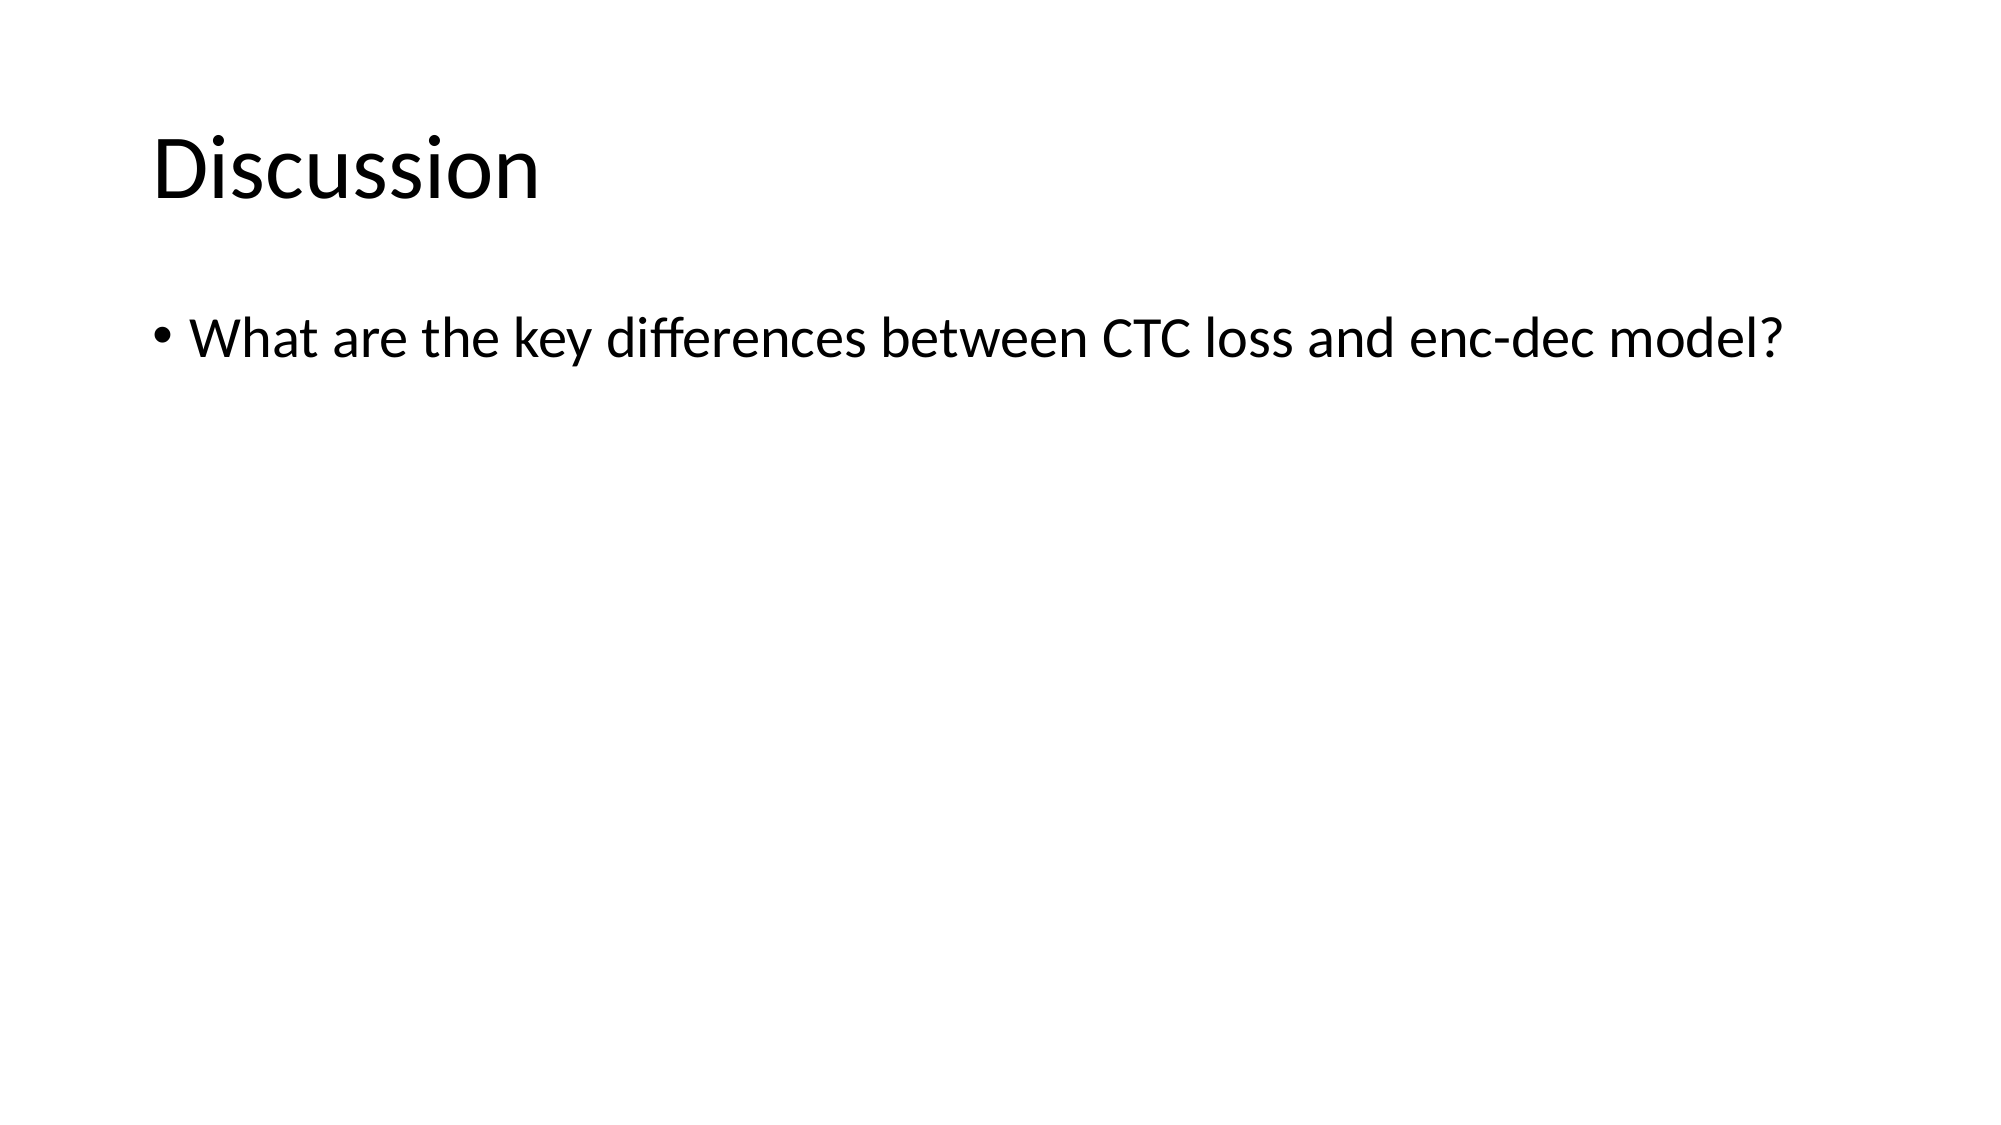

# Discussion
What are the key differences between CTC loss and enc-dec model?